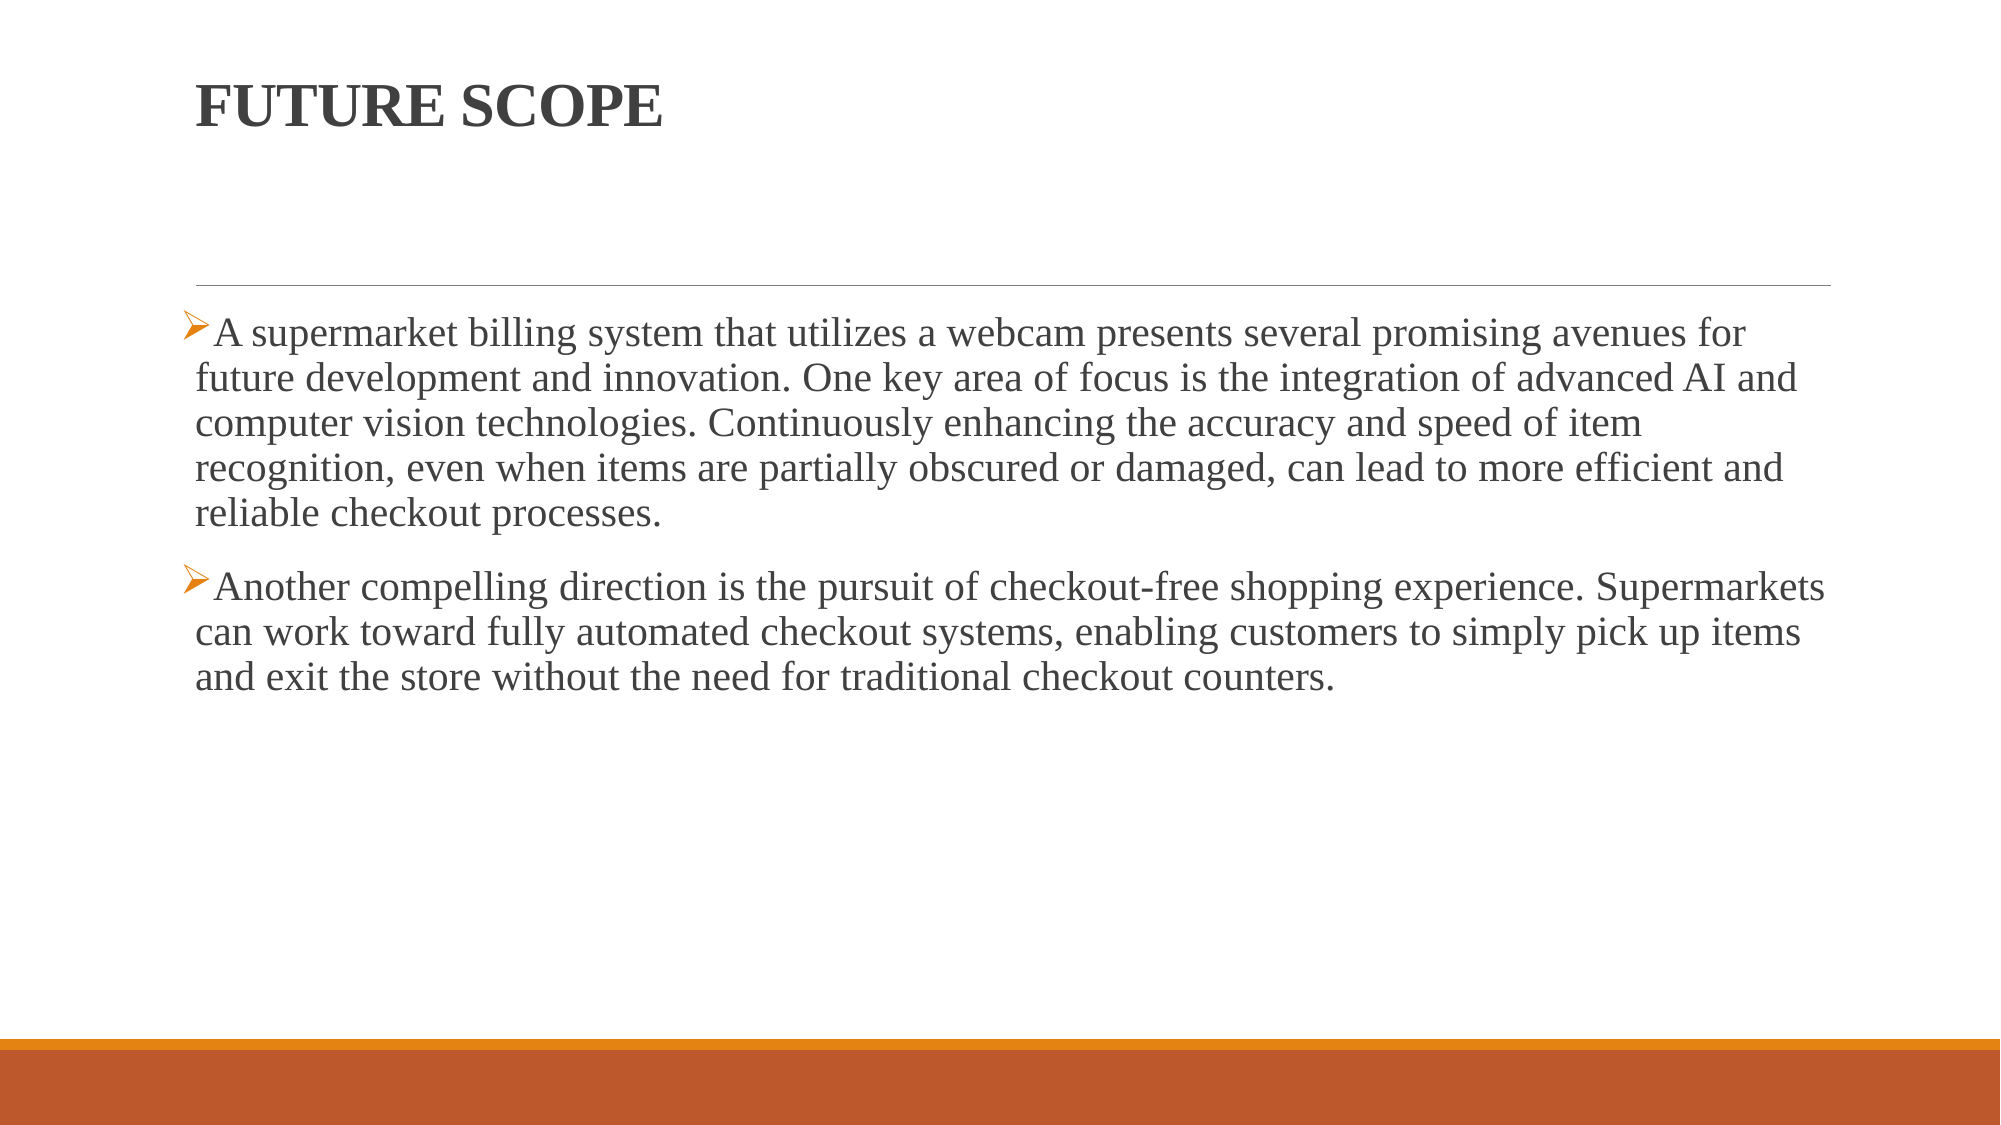

# FUTURE SCOPE
A supermarket billing system that utilizes a webcam presents several promising avenues for future development and innovation. One key area of focus is the integration of advanced AI and computer vision technologies. Continuously enhancing the accuracy and speed of item recognition, even when items are partially obscured or damaged, can lead to more efficient and reliable checkout processes.
Another compelling direction is the pursuit of checkout-free shopping experience. Supermarkets can work toward fully automated checkout systems, enabling customers to simply pick up items and exit the store without the need for traditional checkout counters.